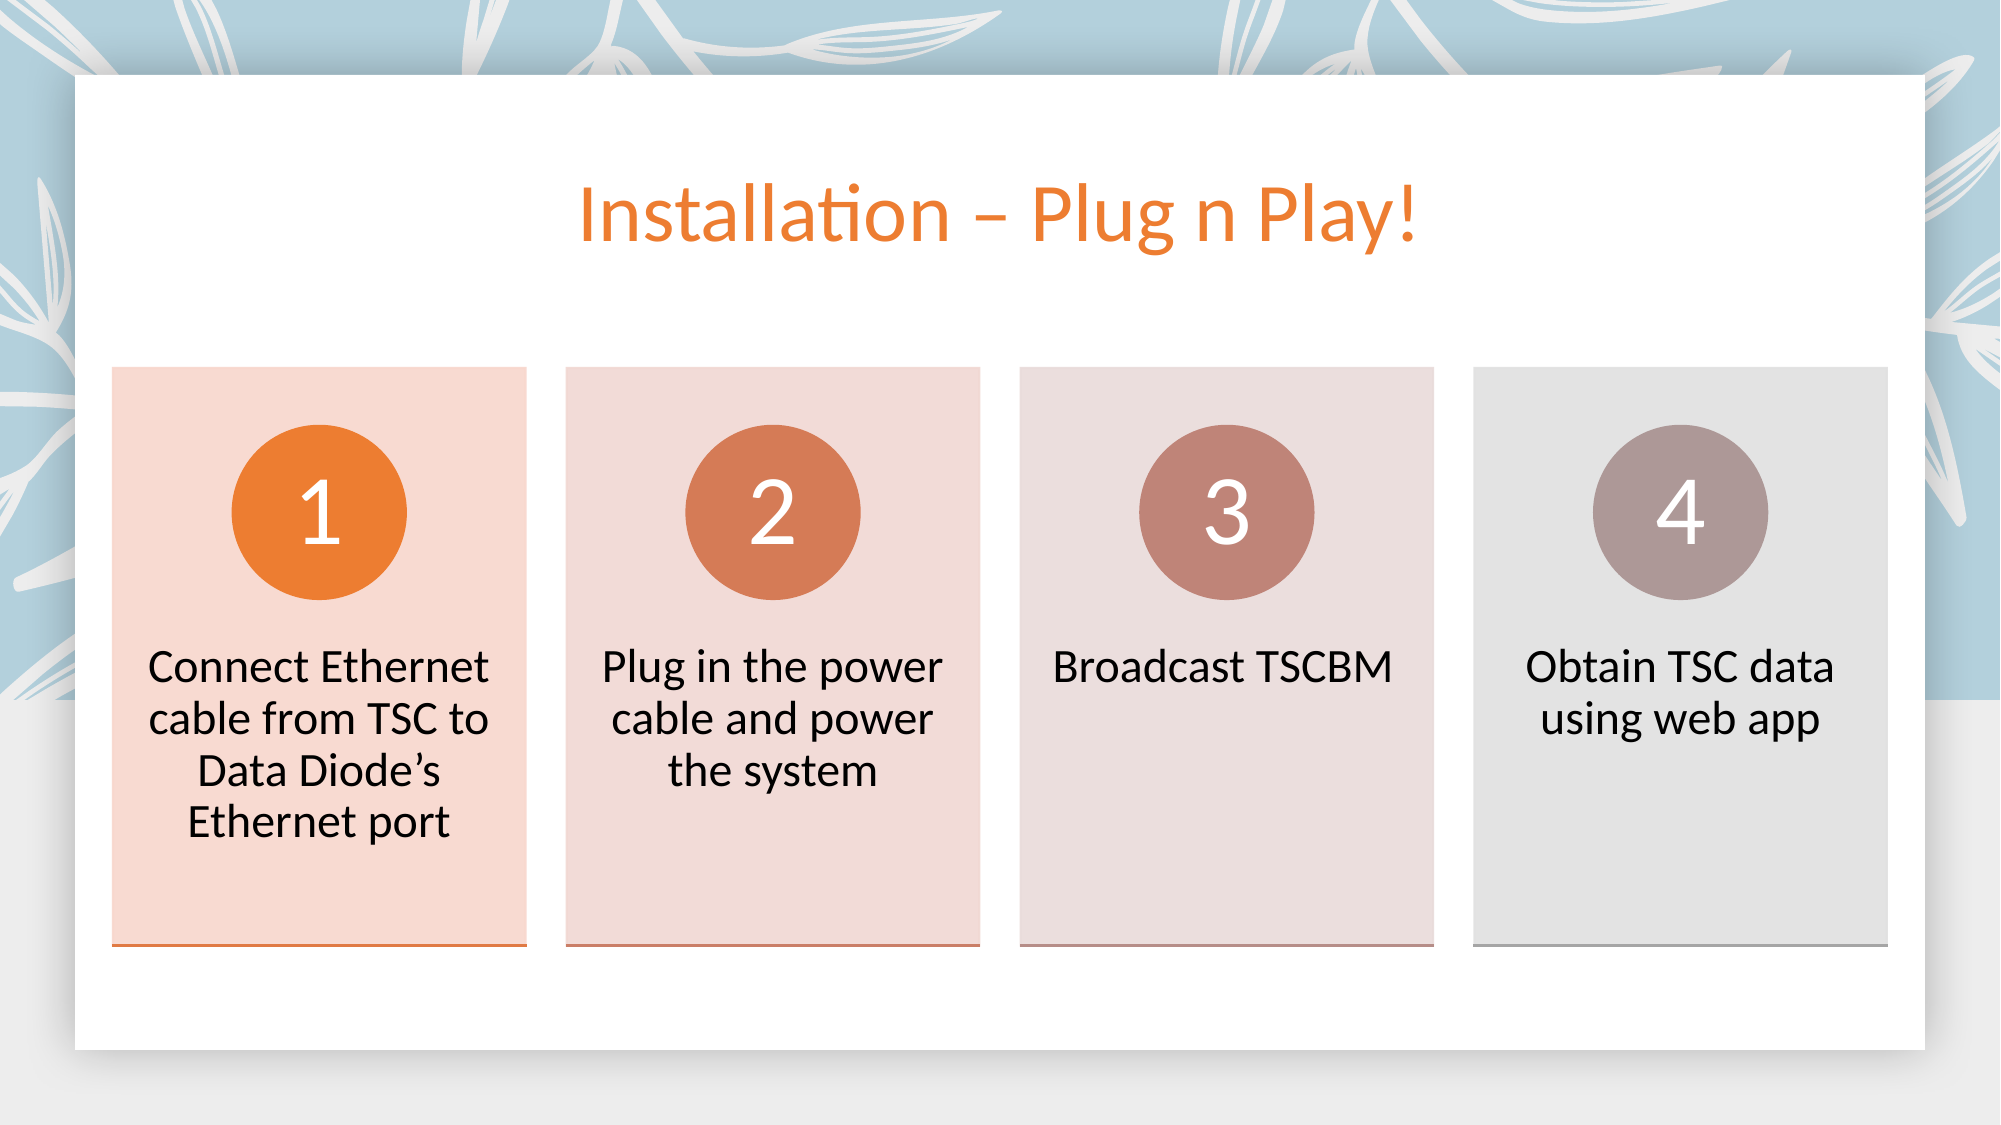

# Installation – Plug n Play!
Connect Ethernet cable from TSC to Data Diode’s Ethernet port
1
Plug in the power cable and power the system
2
Broadcast TSCBM
3
Obtain TSC data using web app
4